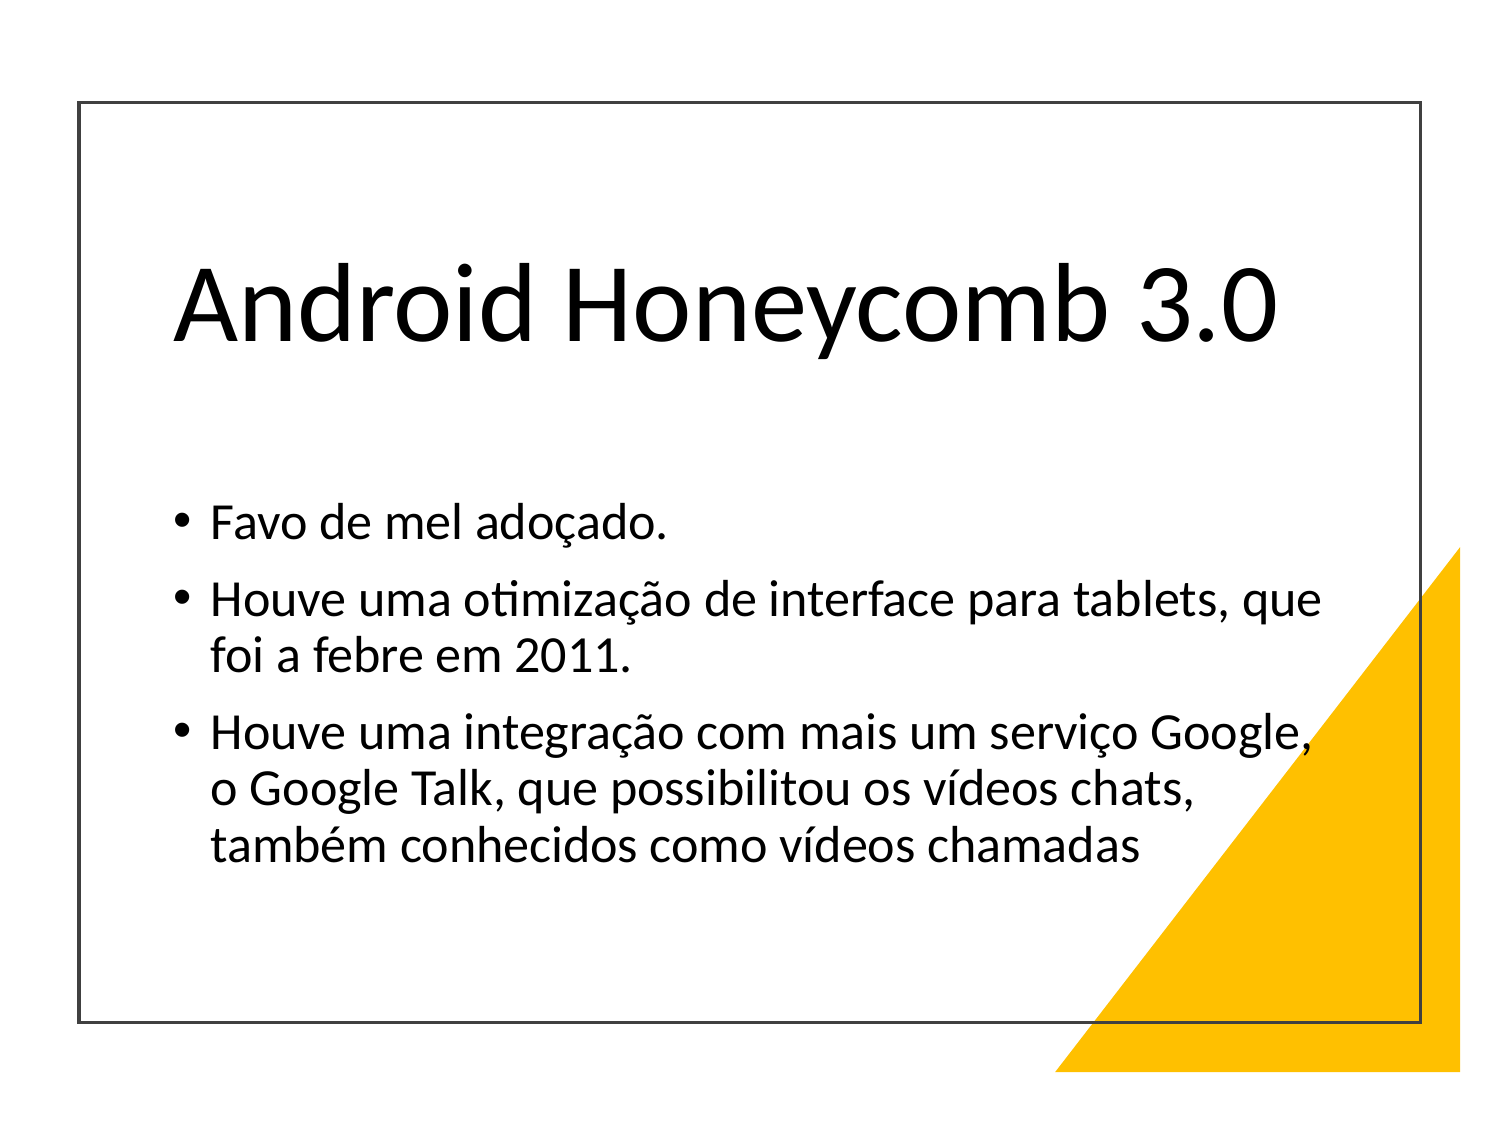

# Android Honeycomb 3.0
Favo de mel adoçado.
Houve uma otimização de interface para tablets, que foi a febre em 2011.
Houve uma integração com mais um serviço Google, o Google Talk, que possibilitou os vídeos chats, também conhecidos como vídeos chamadas